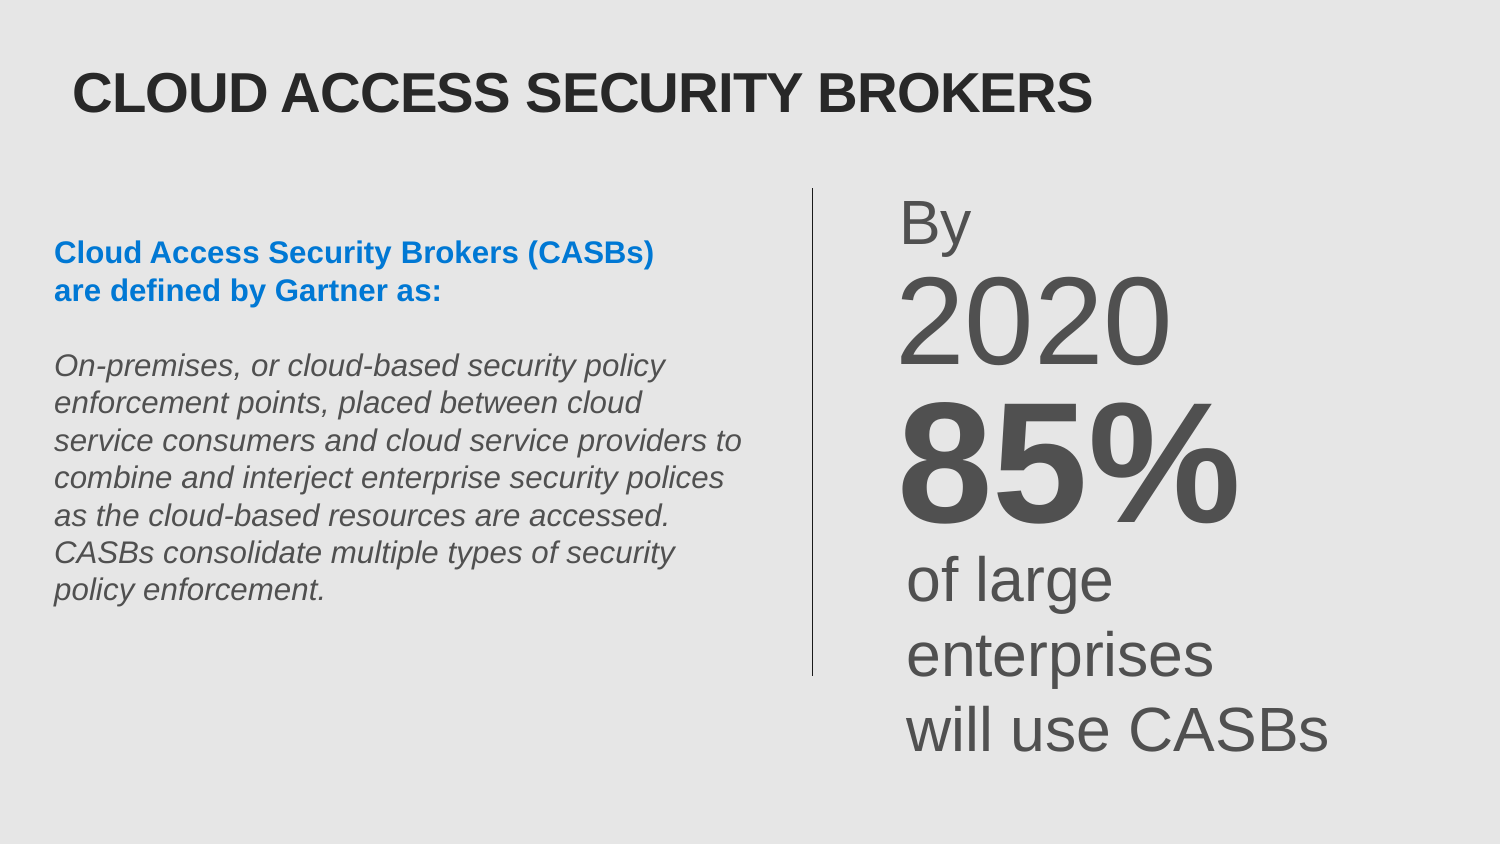

# CLOUD ACCESS SECURITY BROKERS
By
2020
Cloud Access Security Brokers (CASBs)
are defined by Gartner as:
On-premises, or cloud-based security policy enforcement points, placed between cloud service consumers and cloud service providers to combine and interject enterprise security polices as the cloud-based resources are accessed. CASBs consolidate multiple types of security policy enforcement.
85%
of large enterprises
will use CASBs